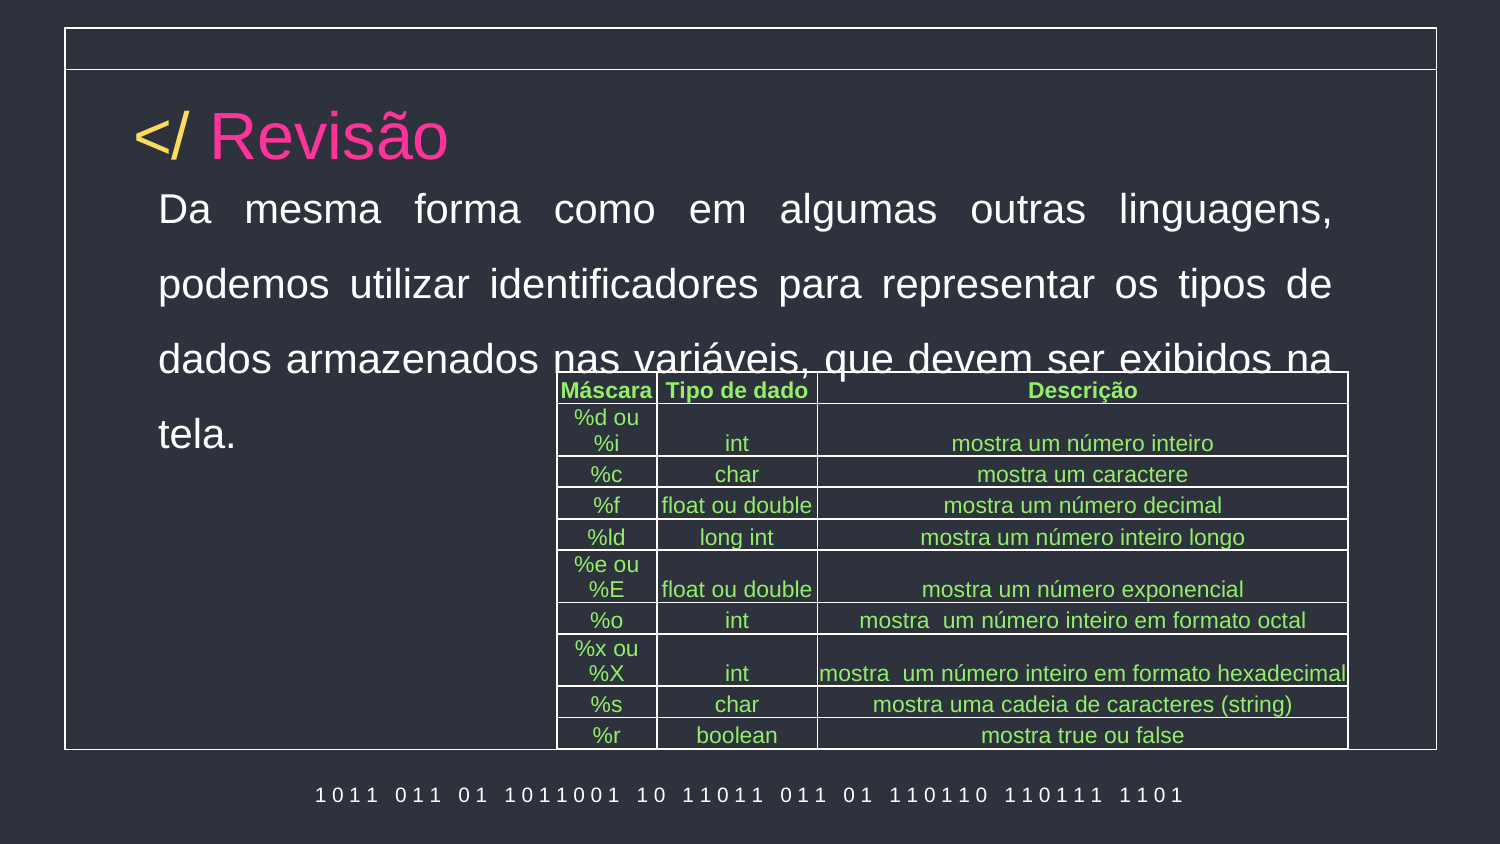

# </ Revisão
Da mesma forma como em algumas outras linguagens, podemos utilizar identificadores para representar os tipos de dados armazenados nas variáveis, que devem ser exibidos na tela.
| Máscara | Tipo de dado | Descrição |
| --- | --- | --- |
| %d ou %i | int | mostra um número inteiro |
| %c | char | mostra um caractere |
| %f | float ou double | mostra um número decimal |
| %ld | long int | mostra um número inteiro longo |
| %e ou %E | float ou double | mostra um número exponencial |
| %o | int | mostra um número inteiro em formato octal |
| %x ou %X | int | mostra um número inteiro em formato hexadecimal |
| %s | char | mostra uma cadeia de caracteres (string) |
| %r | boolean | mostra true ou false |